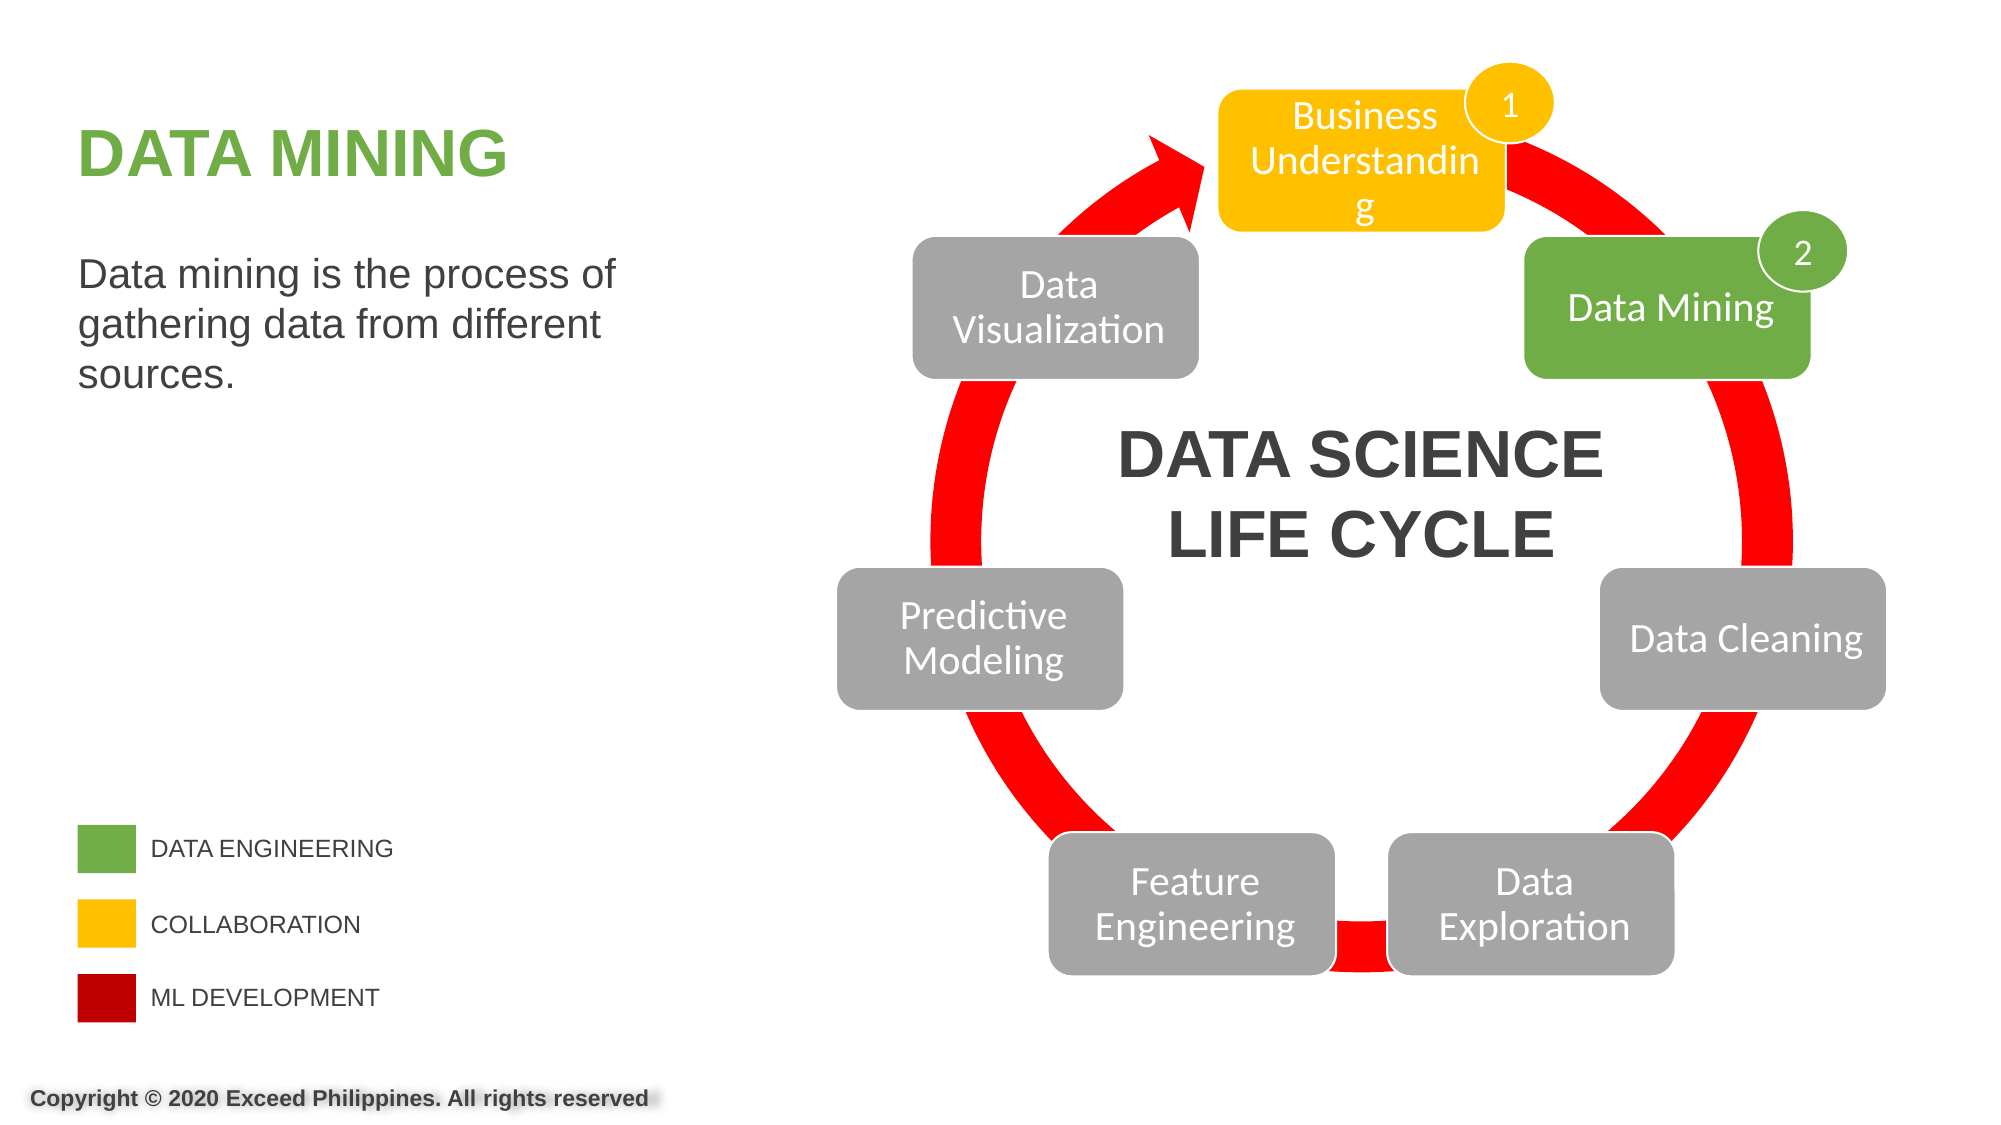

1
Business Understanding
Data Mining
Data Cleaning
Data Exploration
Feature Engineering
Predictive Modeling
Data Visualization
DATA MINING
2
Data mining is the process of gathering data from different sources.

DATA SCIENCE
LIFE CYCLE
DATA ENGINEERING

COLLABORATION

ML DEVELOPMENT
Copyright © 2020 Exceed Philippines. All rights reserved